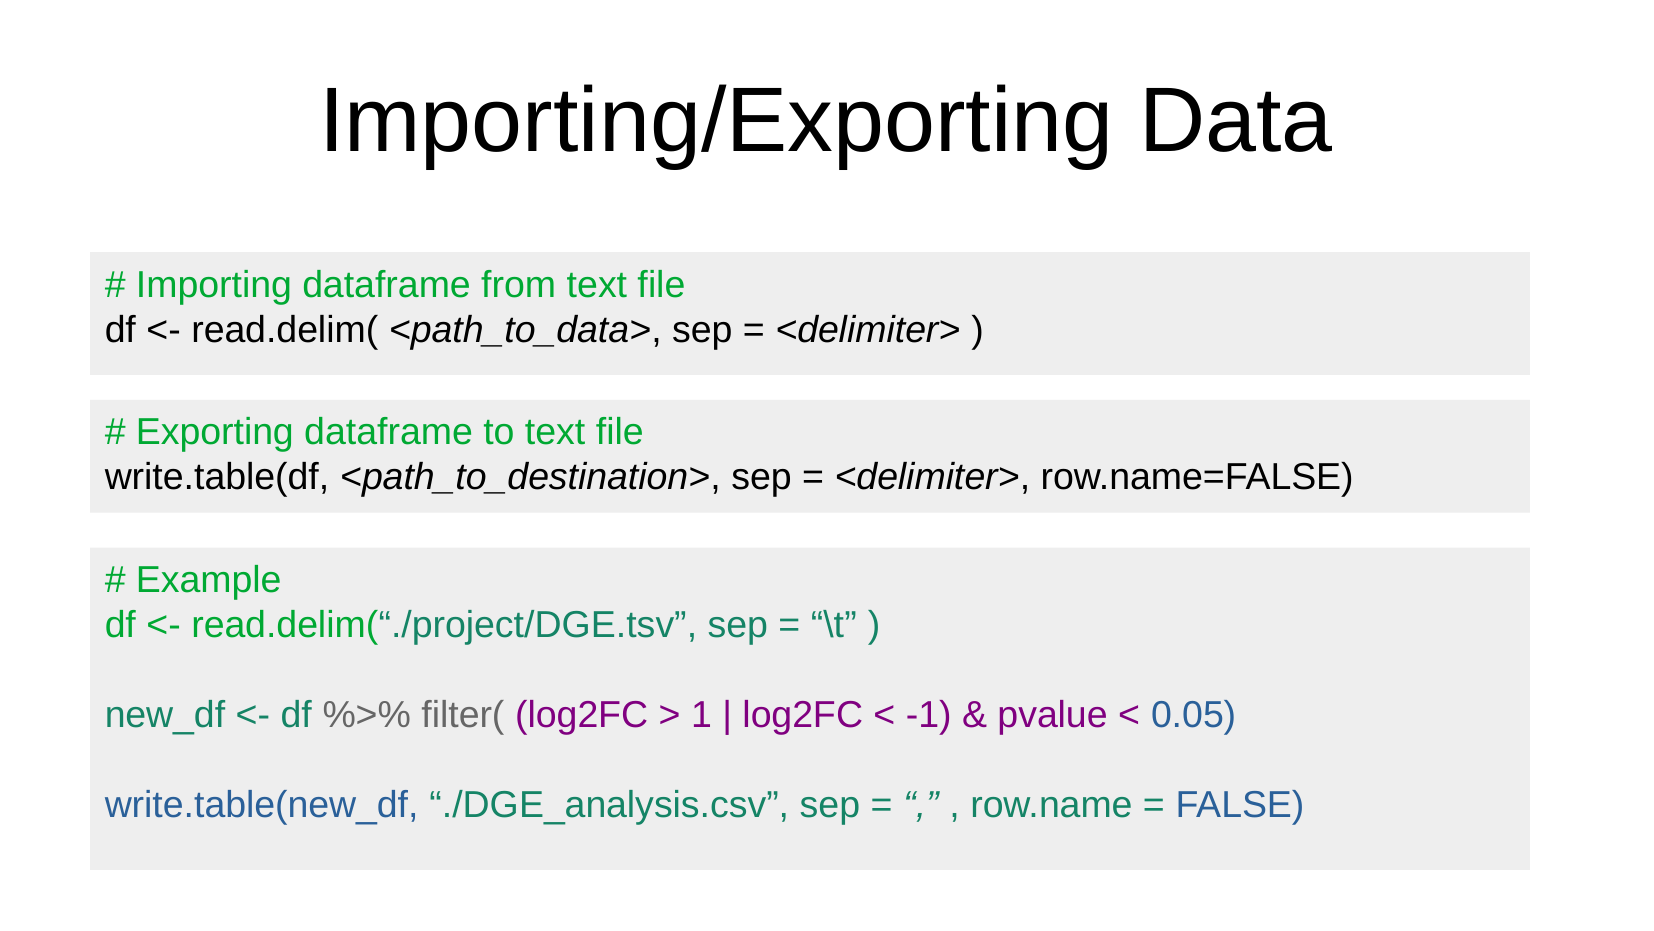

Importing/Exporting Data
# Importing dataframe from text file
df <- read.delim( <path_to_data>, sep = <delimiter> )
# Exporting dataframe to text file
write.table(df, <path_to_destination>, sep = <delimiter>, row.name=FALSE)
# Example
df <- read.delim(“./project/DGE.tsv”, sep = “\t” )

new_df <- df %>% filter( (log2FC > 1 | log2FC < -1) & pvalue < 0.05)

write.table(new_df, “./DGE_analysis.csv”, sep = “,” , row.name = FALSE)